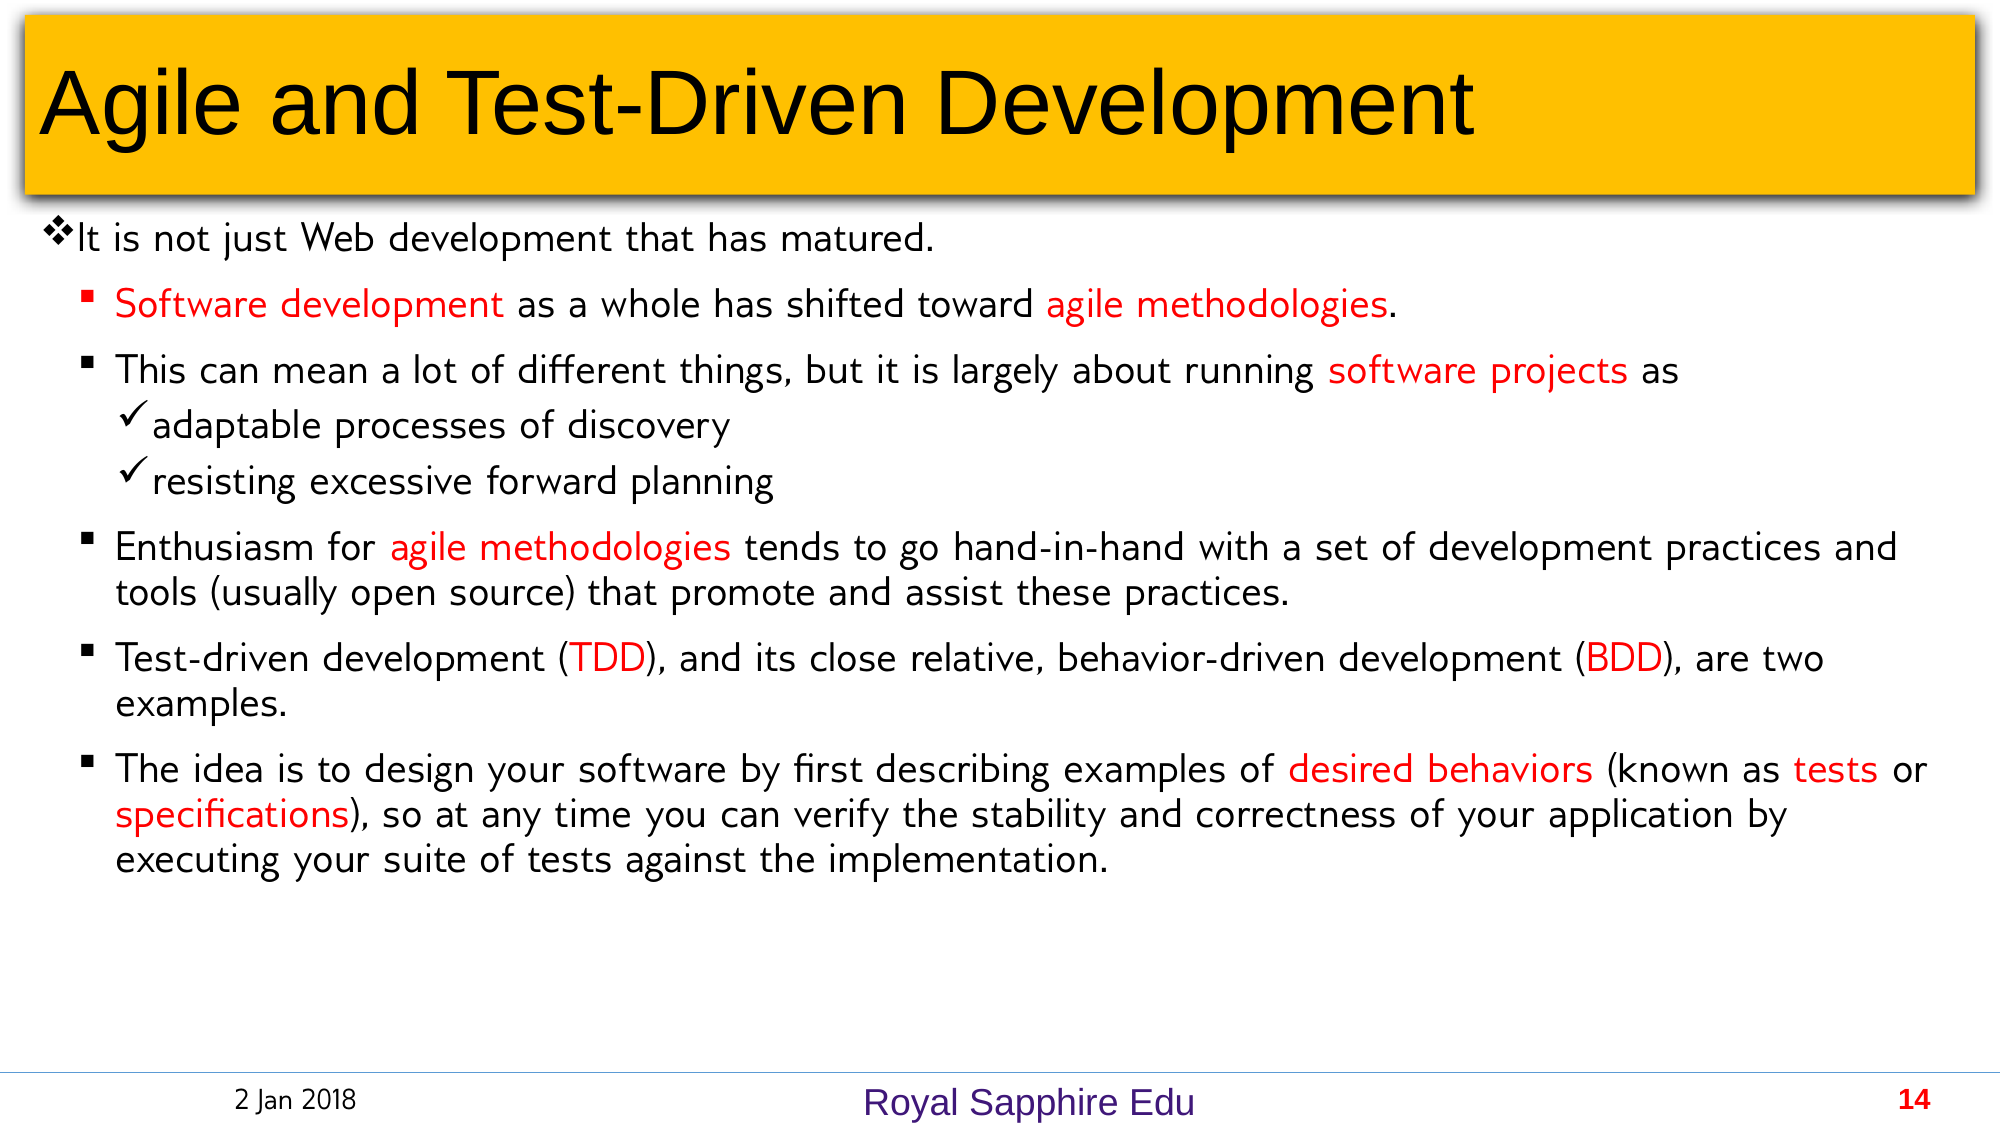

# Agile and Test-Driven Development
It is not just Web development that has matured.
Software development as a whole has shifted toward agile methodologies.
This can mean a lot of different things, but it is largely about running software projects as
adaptable processes of discovery
resisting excessive forward planning
Enthusiasm for agile methodologies tends to go hand-in-hand with a set of development practices and tools (usually open source) that promote and assist these practices.
Test-driven development (TDD), and its close relative, behavior-driven development (BDD), are two examples.
The idea is to design your software by first describing examples of desired behaviors (known as tests or specifications), so at any time you can verify the stability and correctness of your application by executing your suite of tests against the implementation.
2 Jan 2018
14